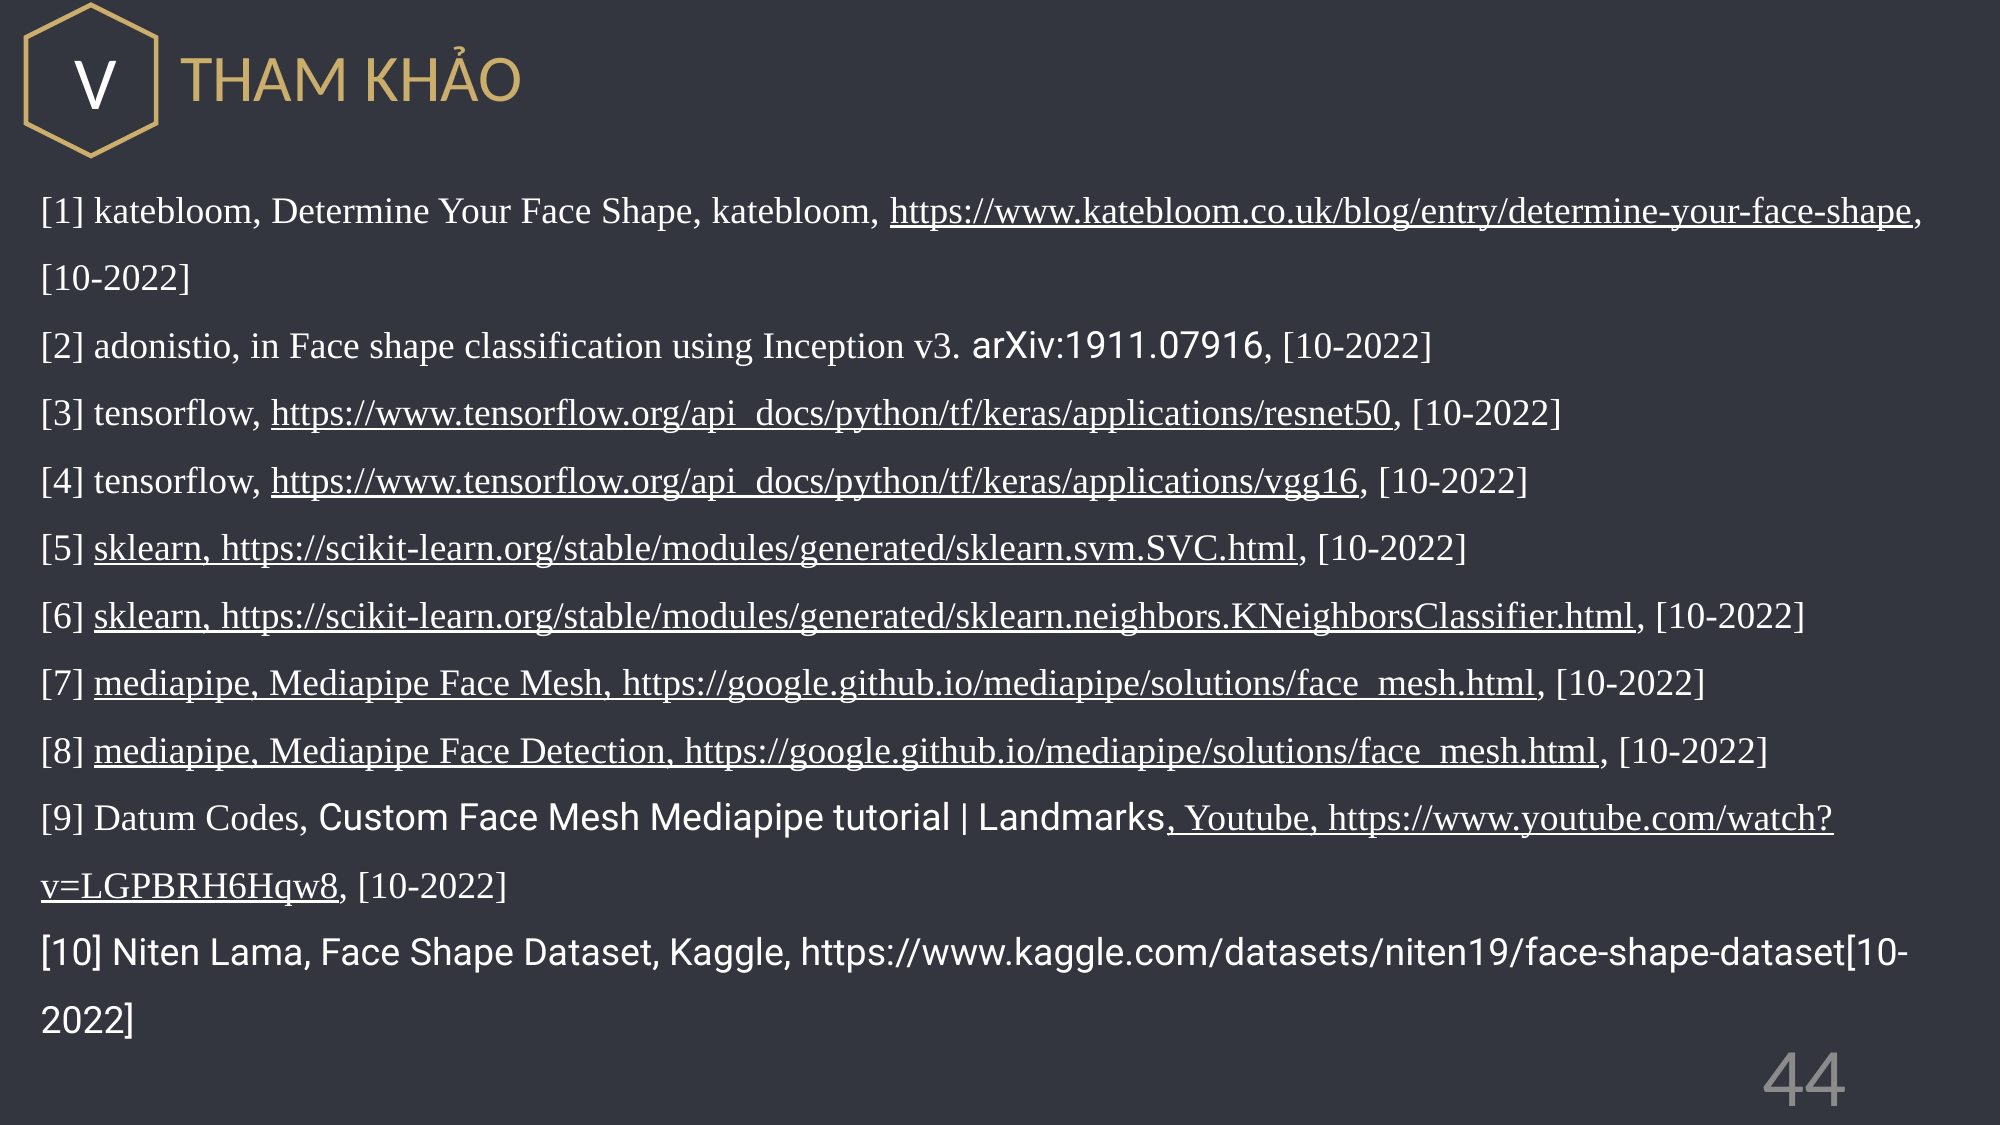

V
THAM KHẢO
[1] katebloom, Determine Your Face Shape, katebloom, https://www.katebloom.co.uk/blog/entry/determine-your-face-shape, [10-2022]
[2] adonistio, in Face shape classification using Inception v3. arXiv:1911.07916, [10-2022]
[3] tensorflow, https://www.tensorflow.org/api_docs/python/tf/keras/applications/resnet50, [10-2022]
[4] tensorflow, https://www.tensorflow.org/api_docs/python/tf/keras/applications/vgg16, [10-2022]
[5] sklearn, https://scikit-learn.org/stable/modules/generated/sklearn.svm.SVC.html, [10-2022]
[6] sklearn, https://scikit-learn.org/stable/modules/generated/sklearn.neighbors.KNeighborsClassifier.html, [10-2022]
[7] mediapipe, Mediapipe Face Mesh, https://google.github.io/mediapipe/solutions/face_mesh.html, [10-2022]
[8] mediapipe, Mediapipe Face Detection, https://google.github.io/mediapipe/solutions/face_mesh.html, [10-2022]
[9] Datum Codes, Custom Face Mesh Mediapipe tutorial | Landmarks, Youtube, https://www.youtube.com/watch?v=LGPBRH6Hqw8, [10-2022]
[10] Niten Lama, Face Shape Dataset, Kaggle, https://www.kaggle.com/datasets/niten19/face-shape-dataset[10-2022]
44